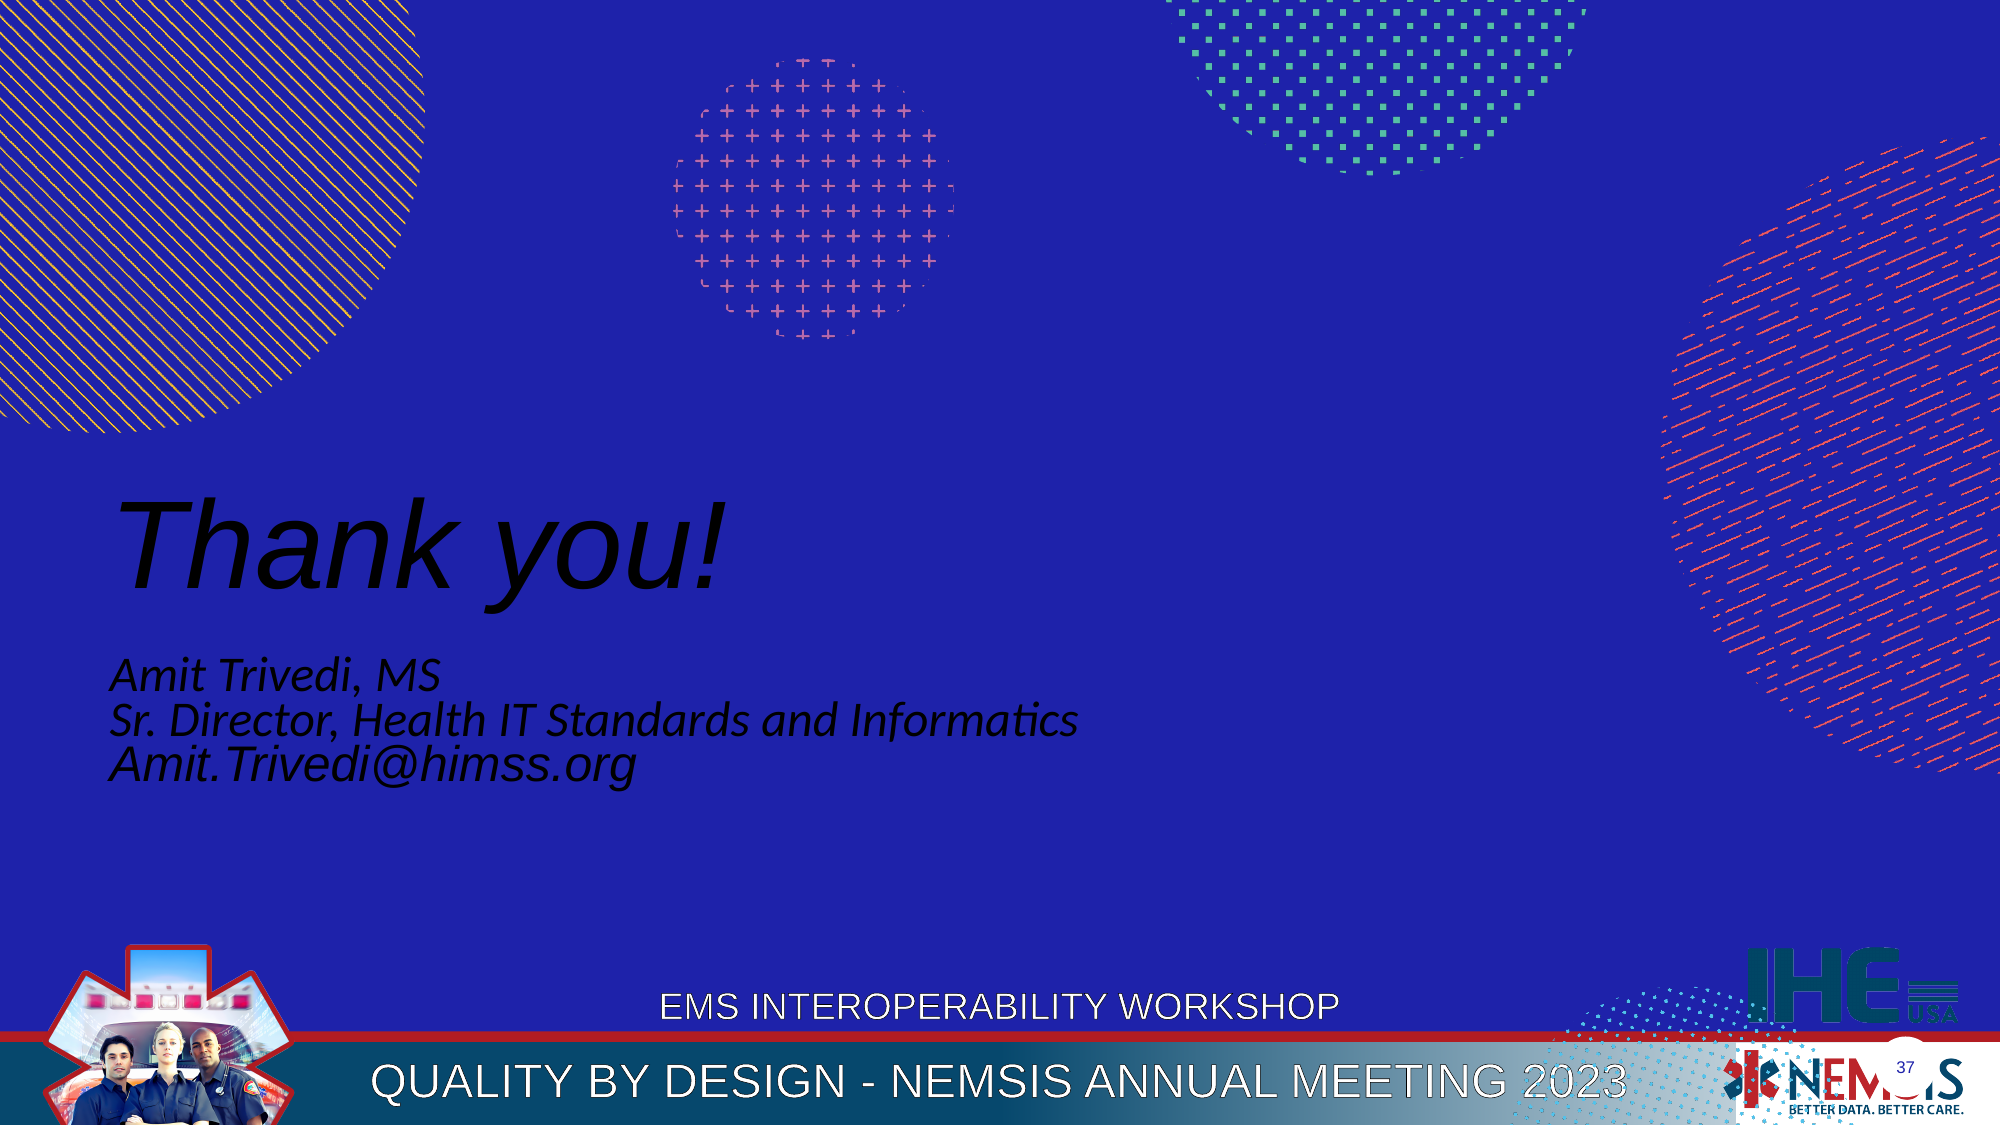

Thank you!

Amit Trivedi, MS
Sr. Director, Health IT Standards and Informatics
Amit.Trivedi@himss.org
37
37